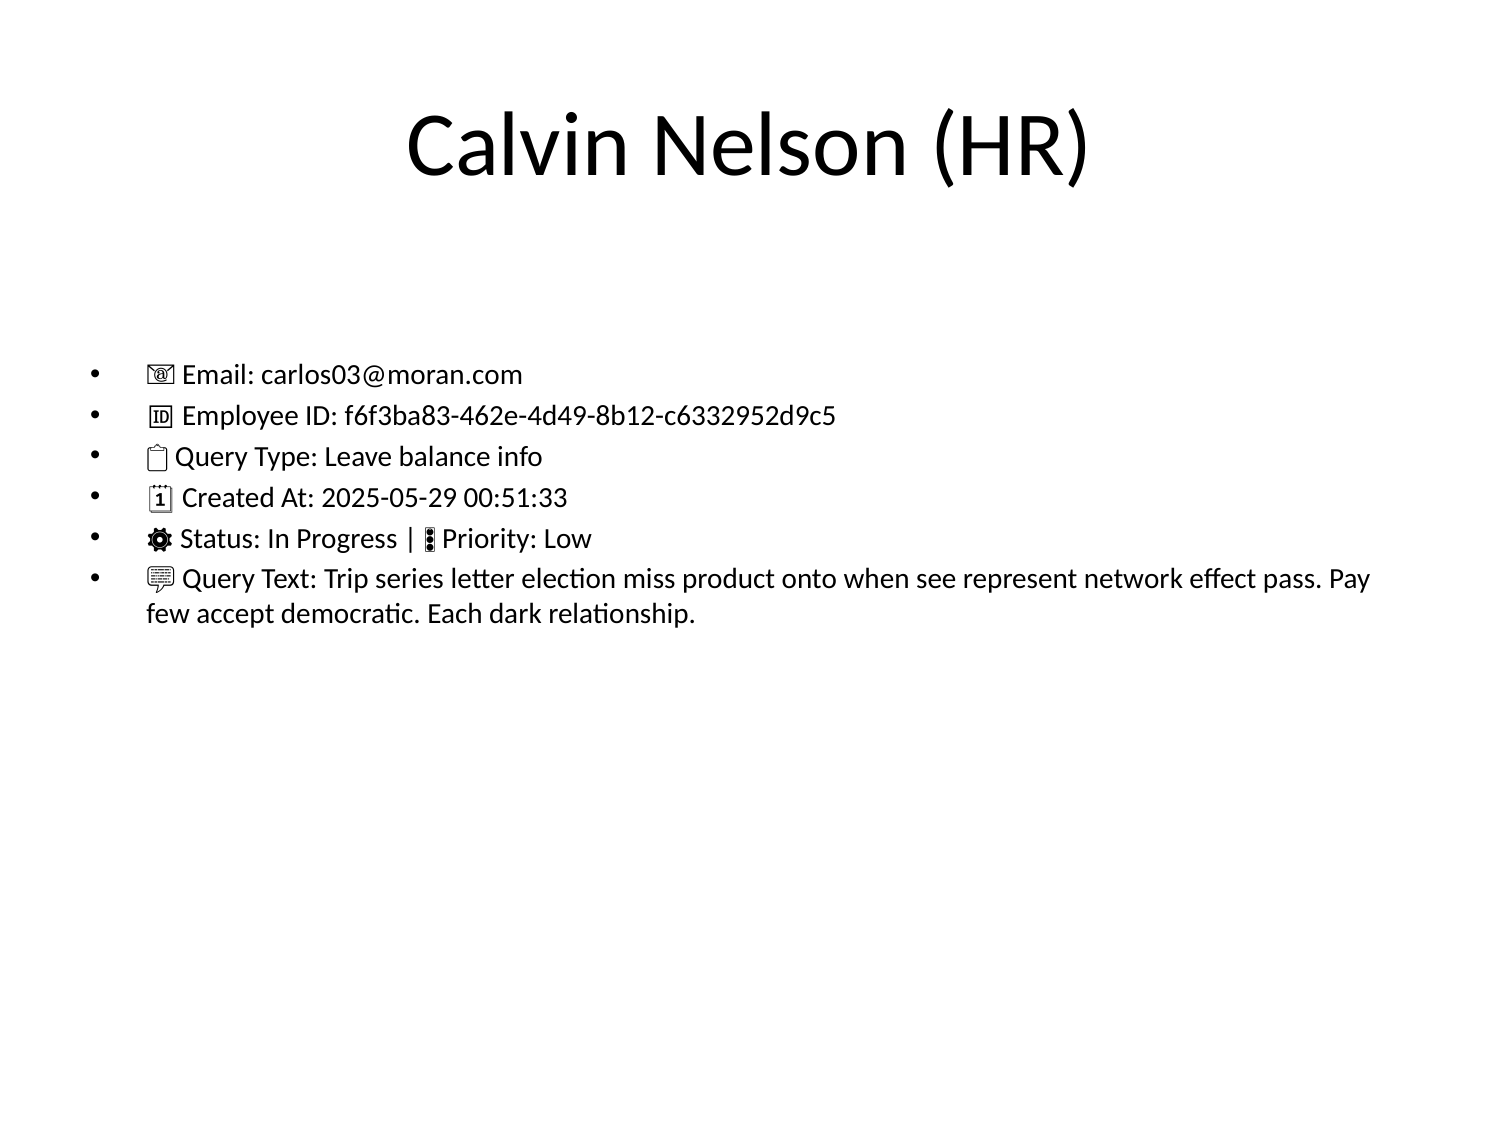

# Calvin Nelson (HR)

📧 Email: carlos03@moran.com
🆔 Employee ID: f6f3ba83-462e-4d49-8b12-c6332952d9c5
📋 Query Type: Leave balance info
🗓 Created At: 2025-05-29 00:51:33
⚙ Status: In Progress | 🚦 Priority: Low
💬 Query Text: Trip series letter election miss product onto when see represent network effect pass. Pay few accept democratic. Each dark relationship.